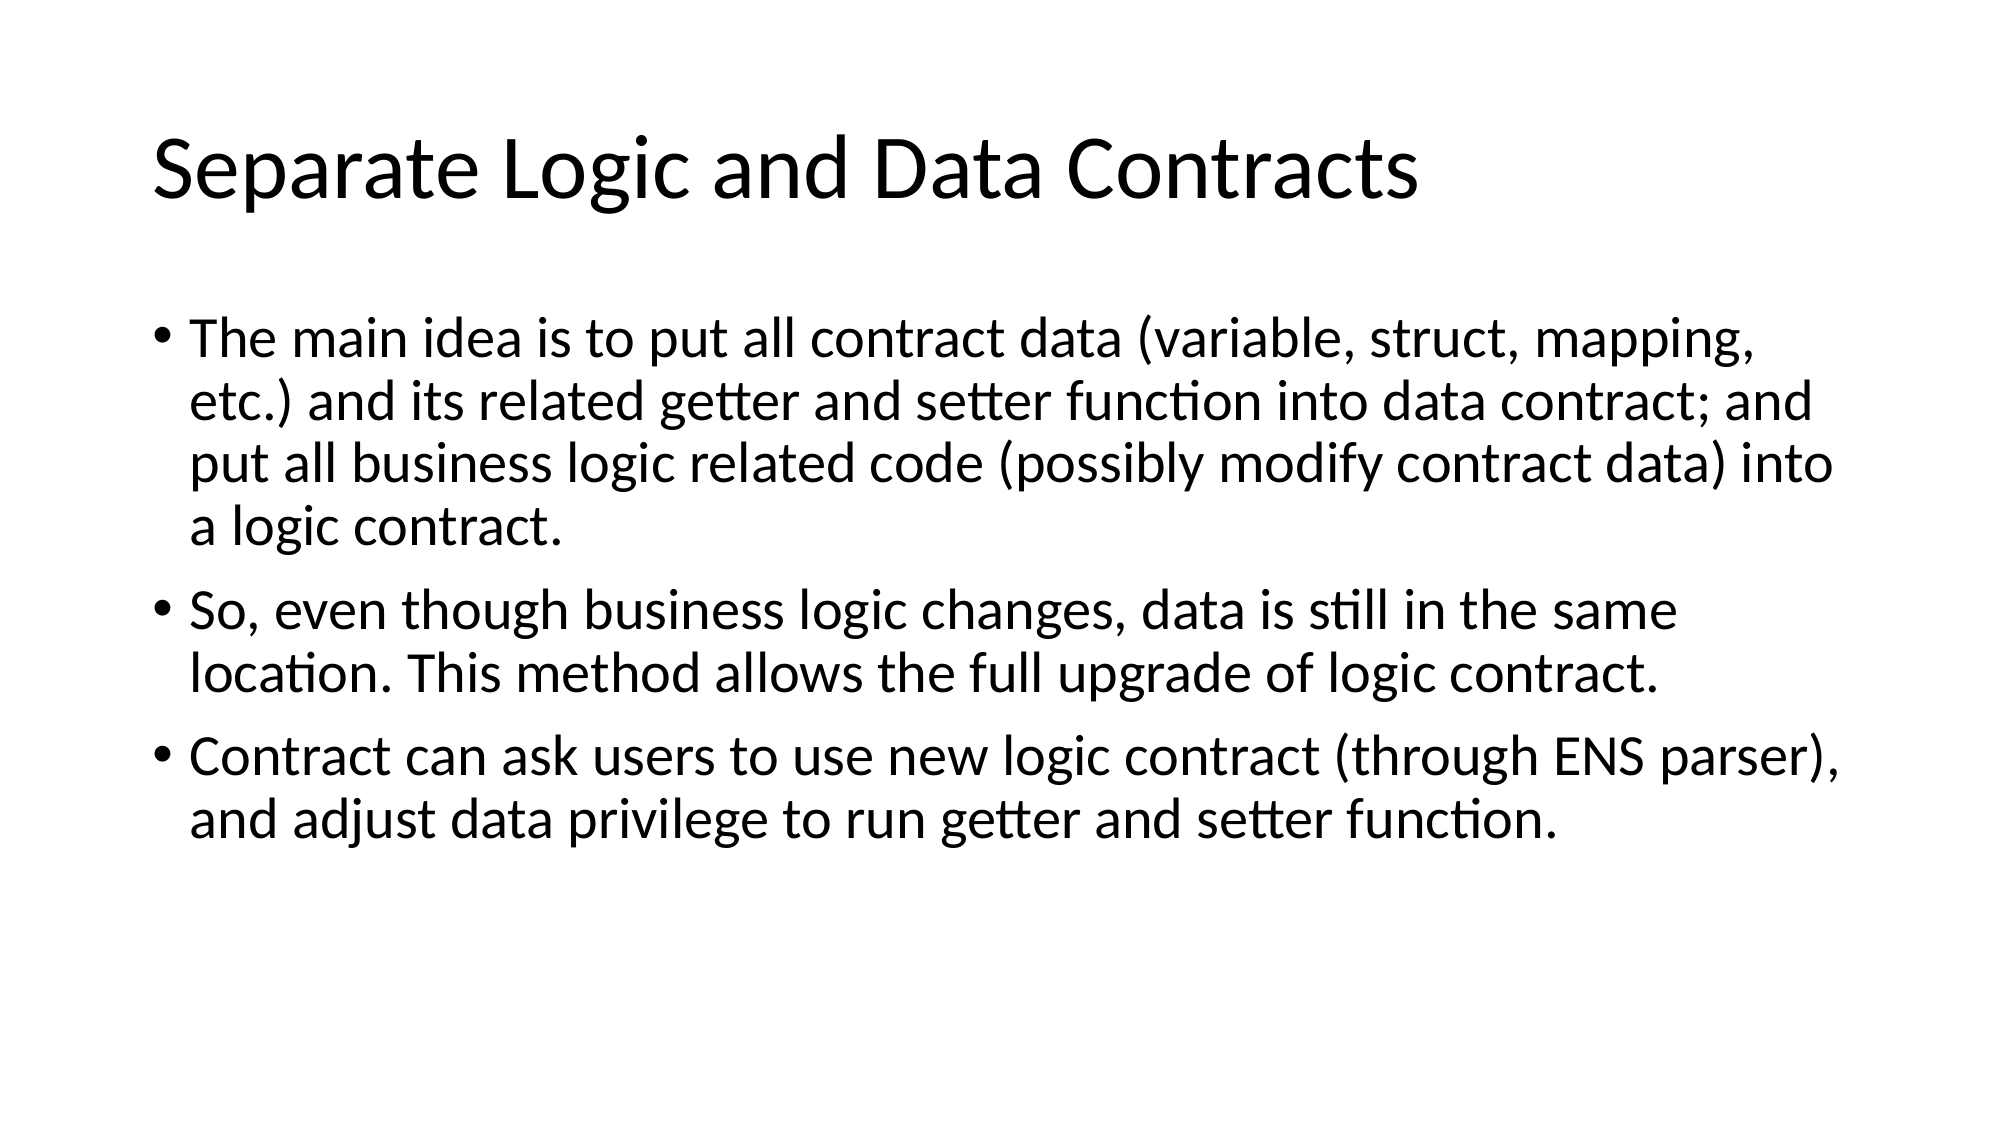

# Separate Logic and Data Contracts
The main idea is to put all contract data (variable, struct, mapping, etc.) and its related getter and setter function into data contract; and put all business logic related code (possibly modify contract data) into a logic contract.
So, even though business logic changes, data is still in the same location. This method allows the full upgrade of logic contract.
Contract can ask users to use new logic contract (through ENS parser), and adjust data privilege to run getter and setter function.